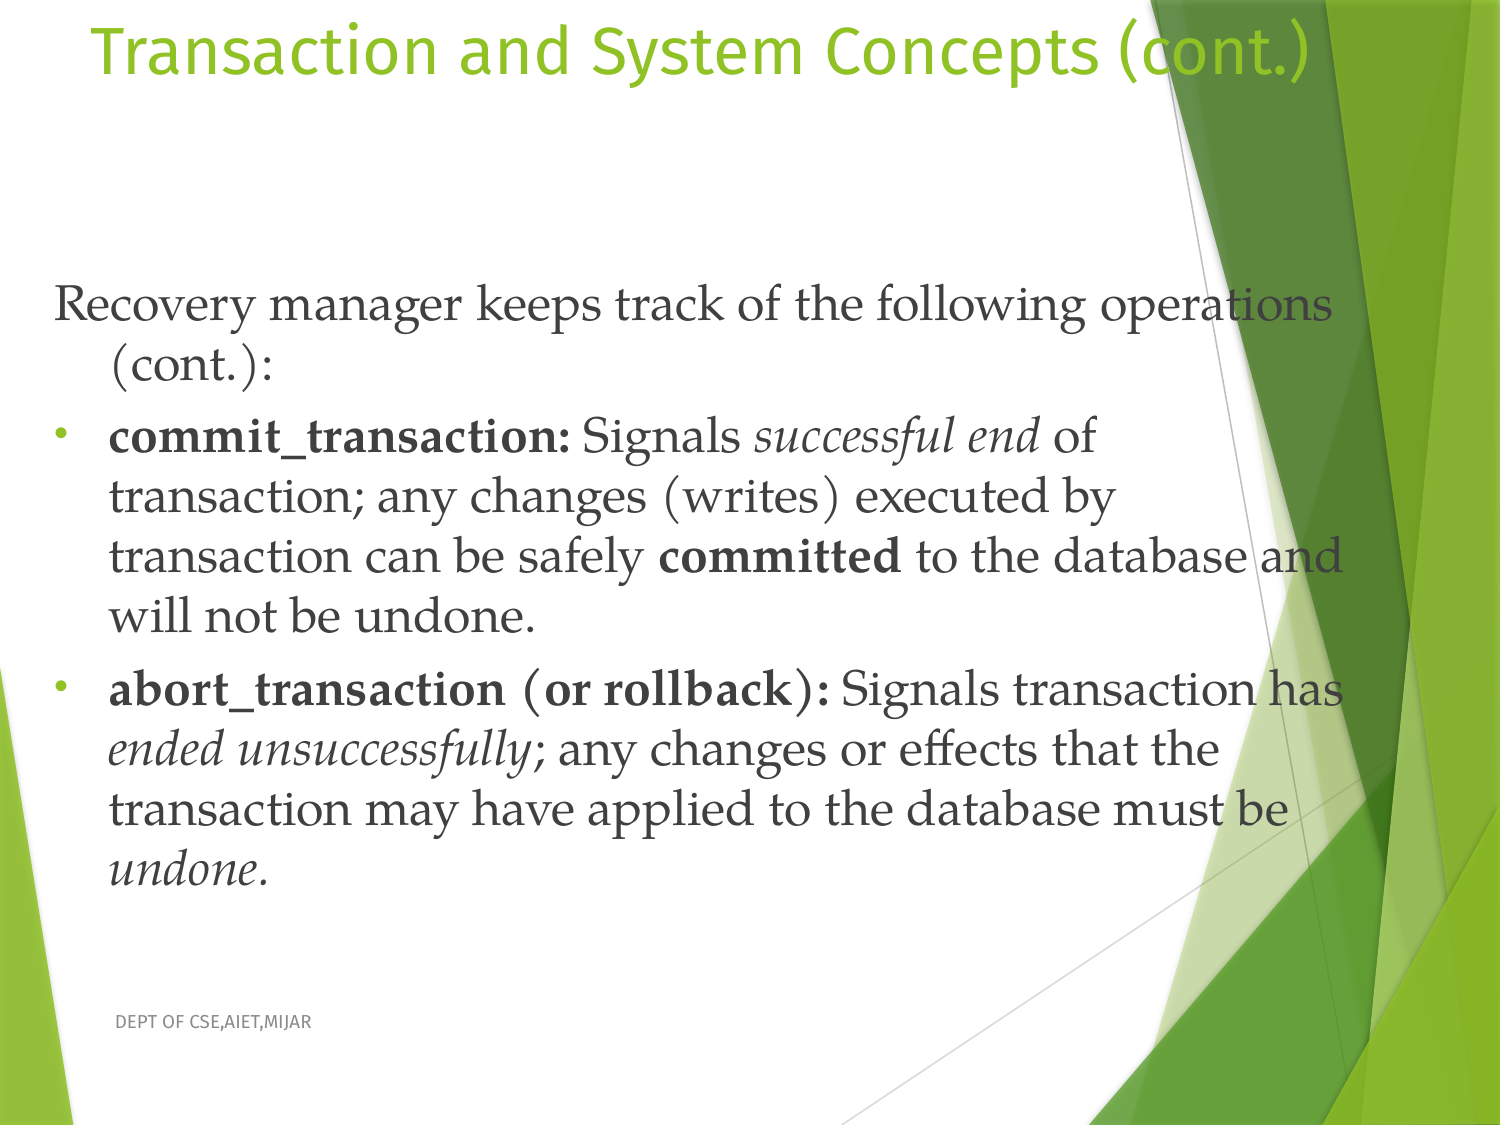

# Transaction and System Concepts (cont.)
Recovery manager keeps track of the following operations (cont.):
commit_transaction: Signals successful end of transaction; any changes (writes) executed by transaction can be safely committed to the database and will not be undone.
abort_transaction (or rollback): Signals transaction has ended unsuccessfully; any changes or effects that the transaction may have applied to the database must be undone.
DEPT OF CSE,AIET,MIJAR